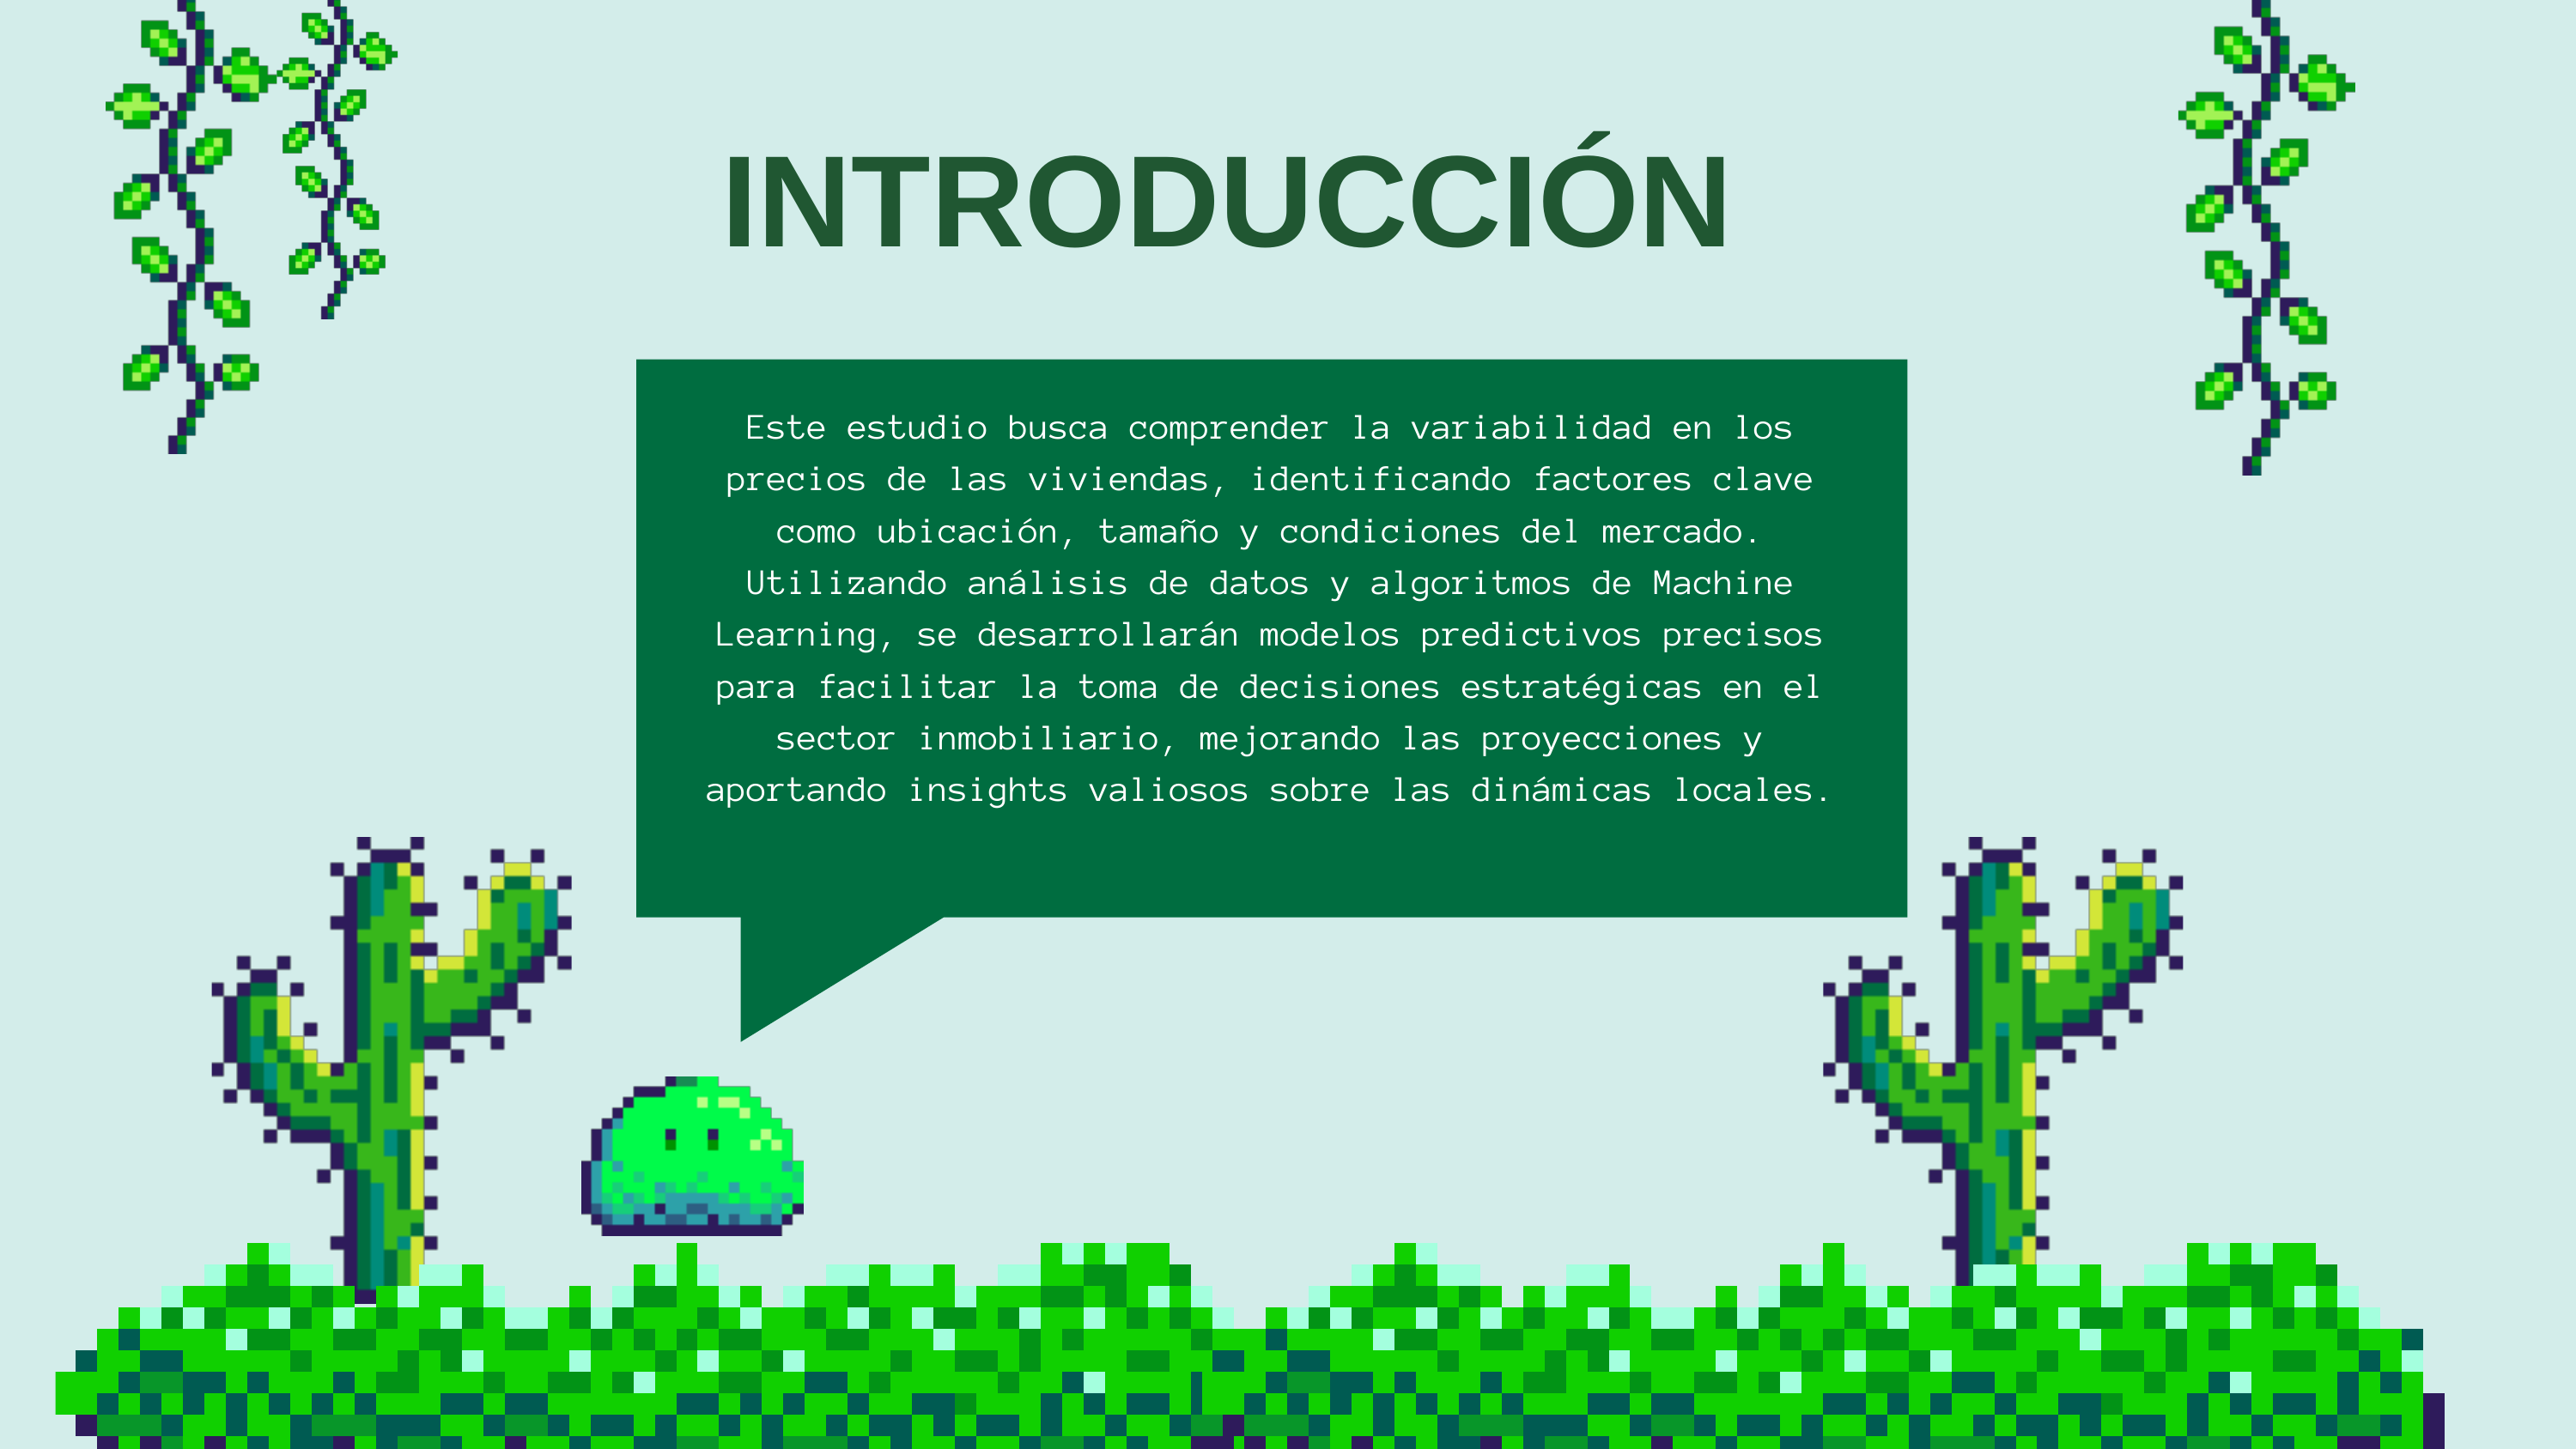

INTRODUCCIÓN

Este estudio busca comprender la variabilidad en los precios de las viviendas, identificando factores clave como ubicación, tamaño y condiciones del mercado. Utilizando análisis de datos y algoritmos de Machine Learning, se desarrollarán modelos predictivos precisos para facilitar la toma de decisiones estratégicas en el sector inmobiliario, mejorando las proyecciones y aportando insights valiosos sobre las dinámicas locales.